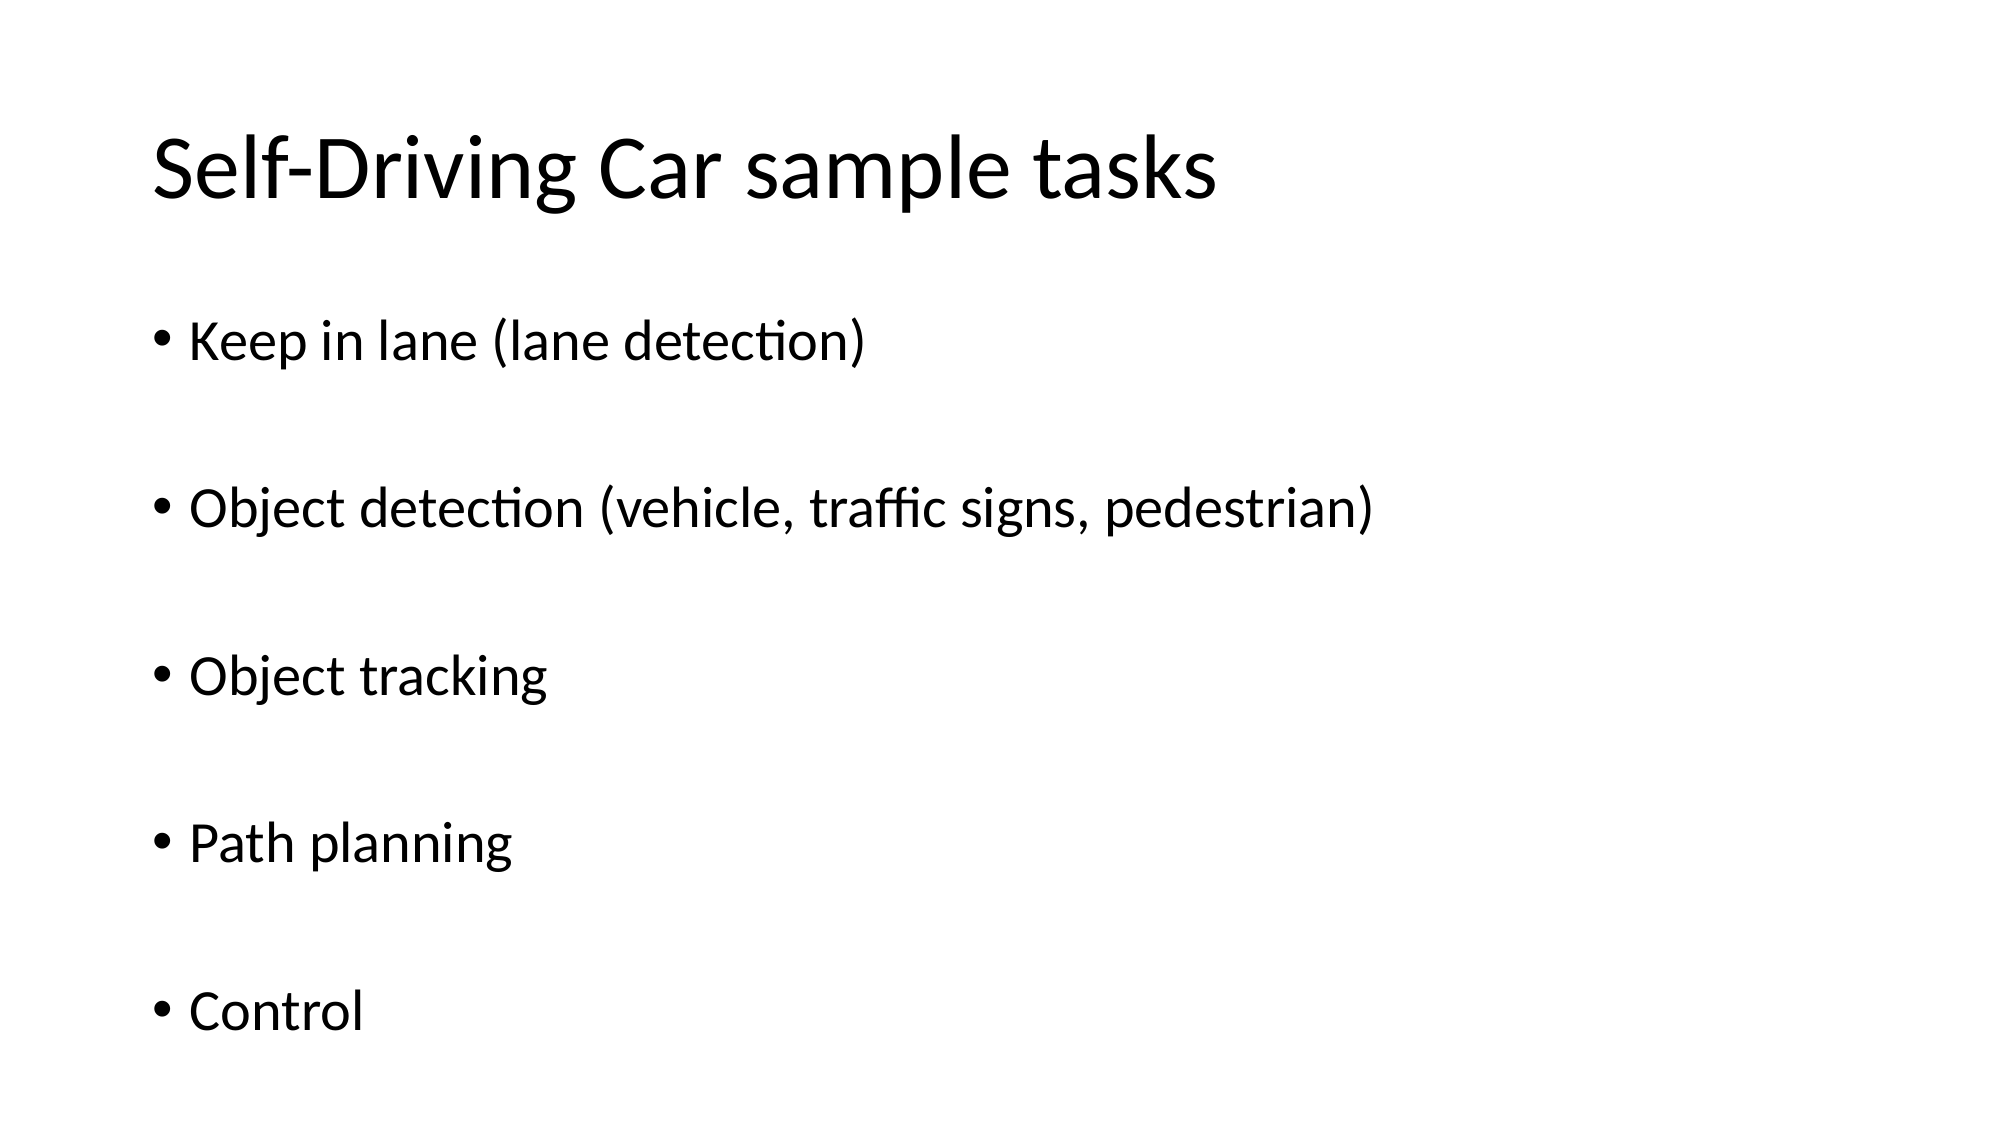

# Self-Driving Car sample tasks
Keep in lane (lane detection)

Object detection (vehicle, traffic signs, pedestrian)

Object tracking

Path planning

Control